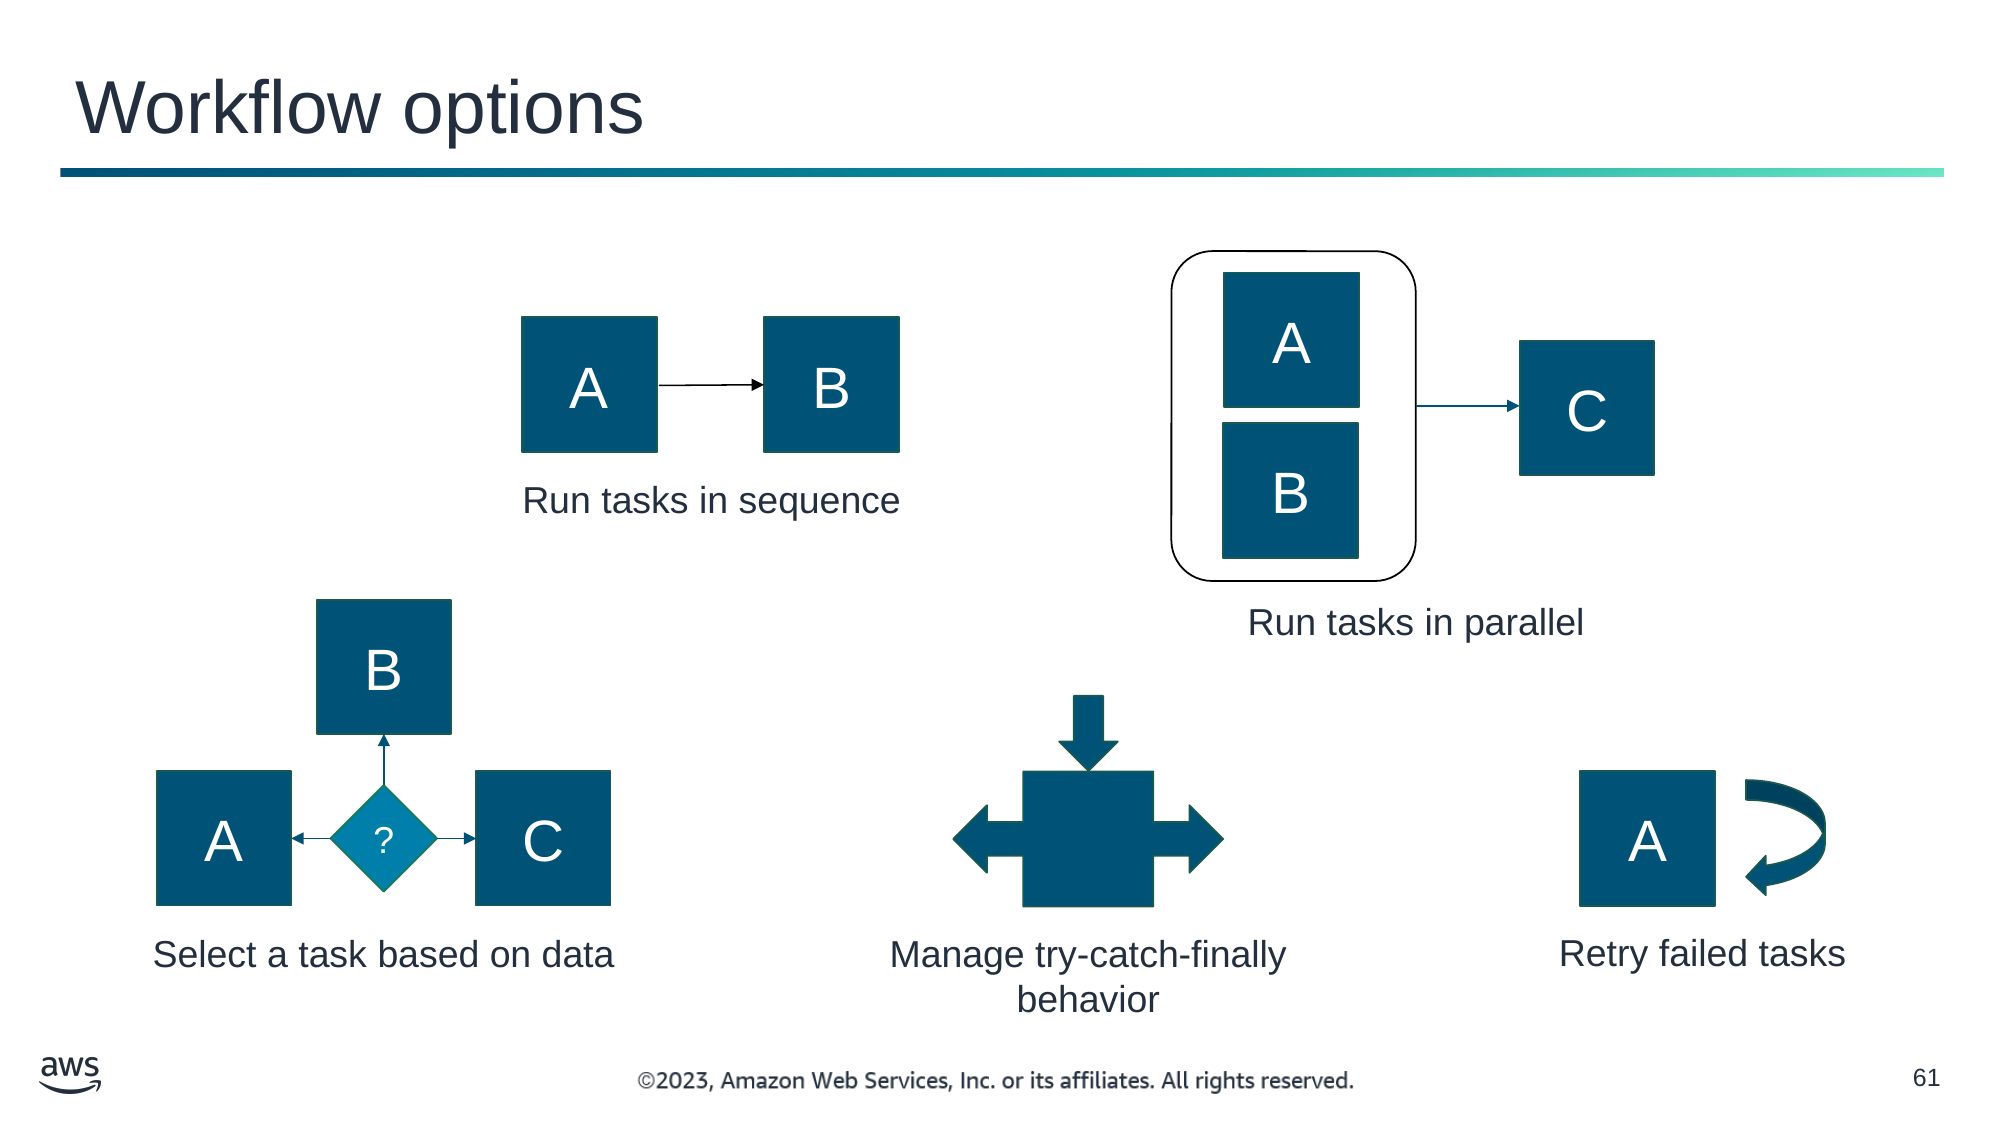

Workflow options

A
A
B
C
B
B

A
A
C

?
Run tasks in sequence
Run tasks in parallel
Retry failed tasks
Select a task based on data
Manage try-catch-finally
behavior
61